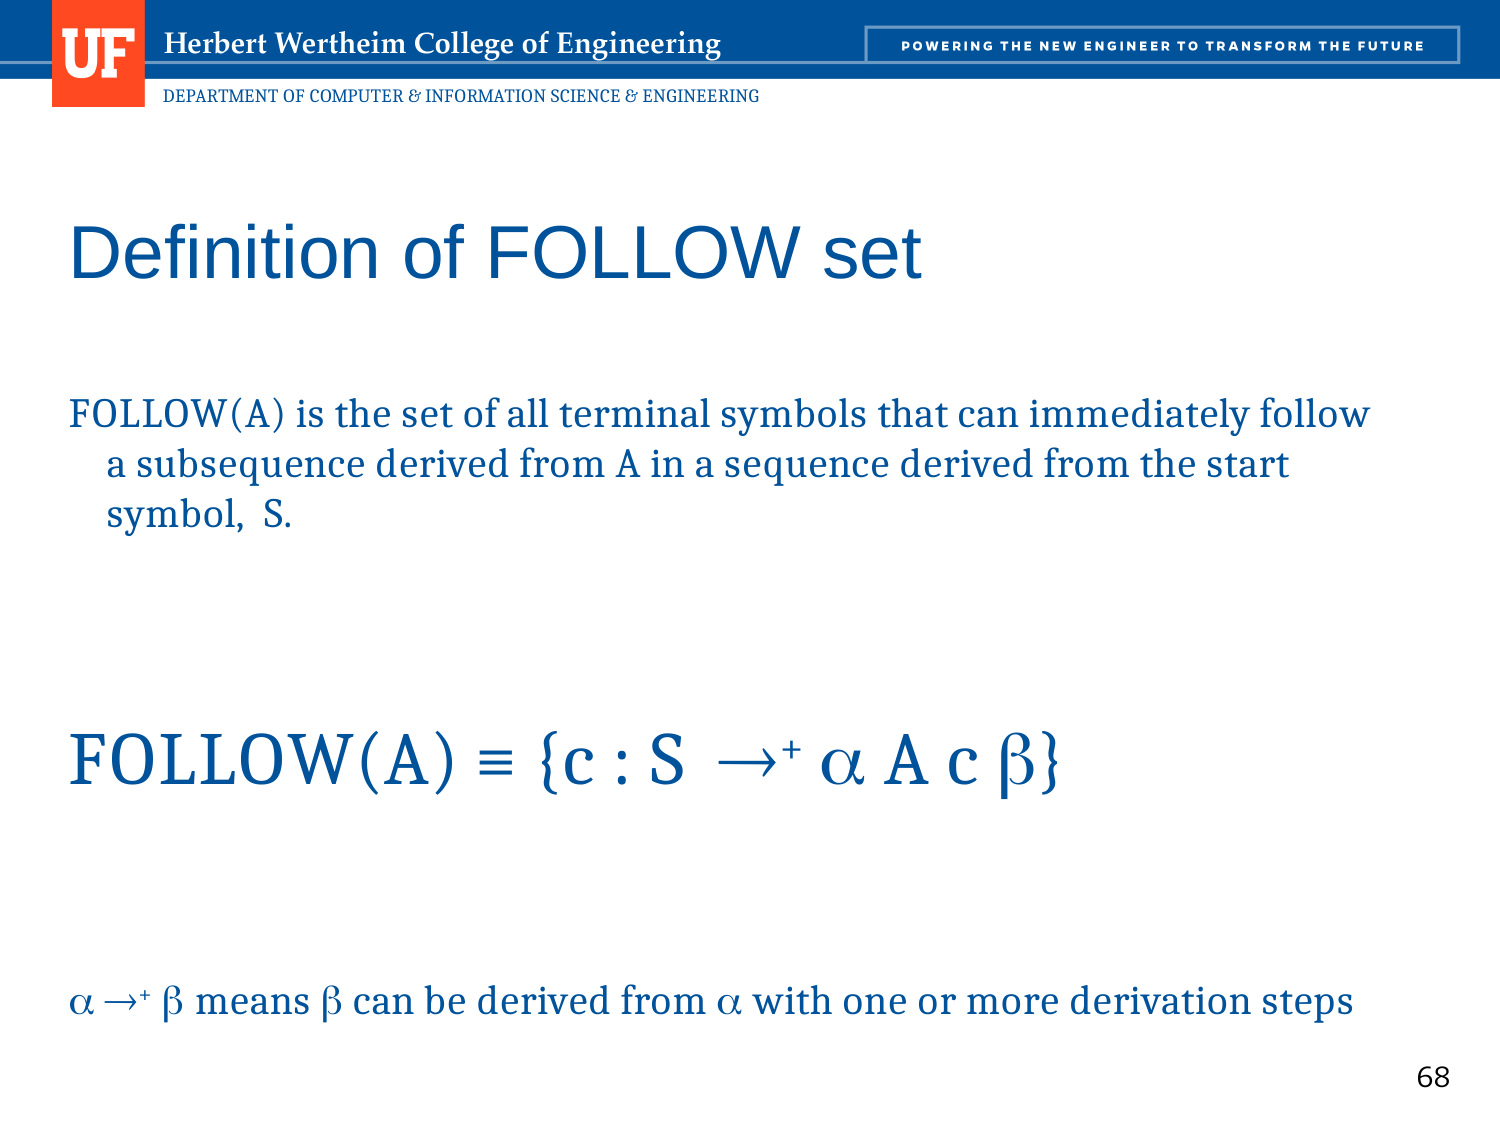

# Definition of FOLLOW set
FOLLOW(A) is the set of all terminal symbols that can immediately follow a subsequence derived from A in a sequence derived from the start symbol,  S.

FOLLOW(A) ≡ {c : S  →+ α A c β}

α →+ β  means β can be derived from α with one or more derivation steps

68